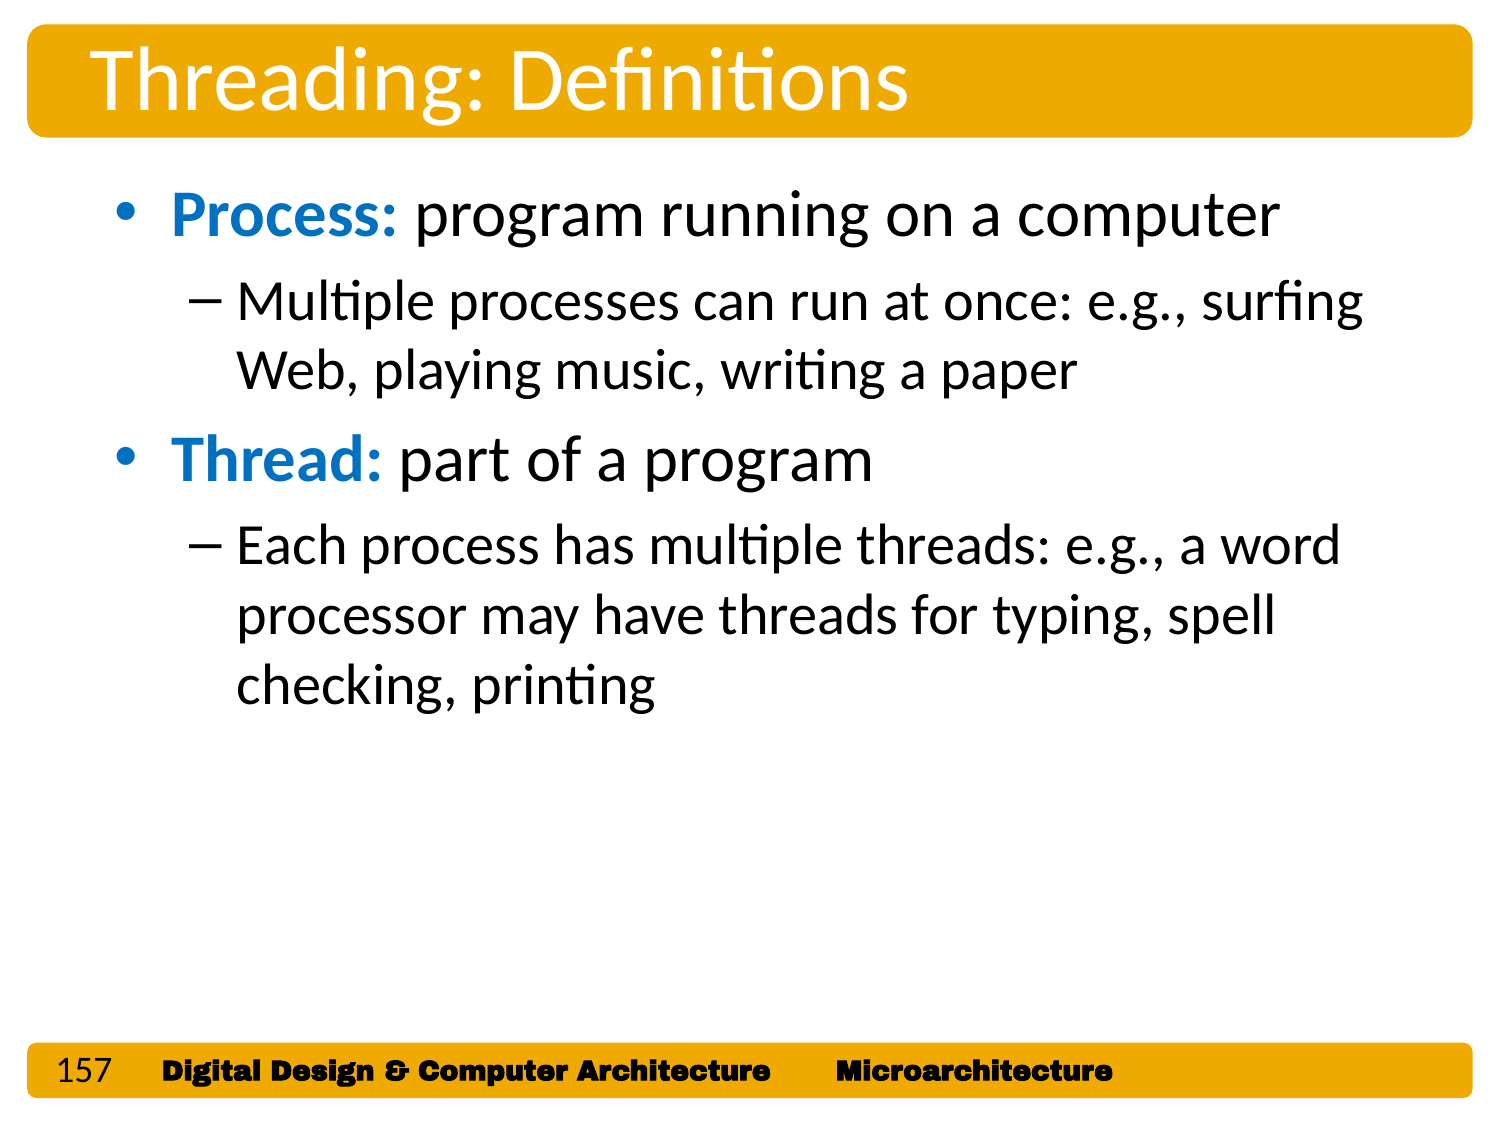

Threading: Definitions
Process: program running on a computer
Multiple processes can run at once: e.g., surfing Web, playing music, writing a paper
Thread: part of a program
Each process has multiple threads: e.g., a word processor may have threads for typing, spell checking, printing
157